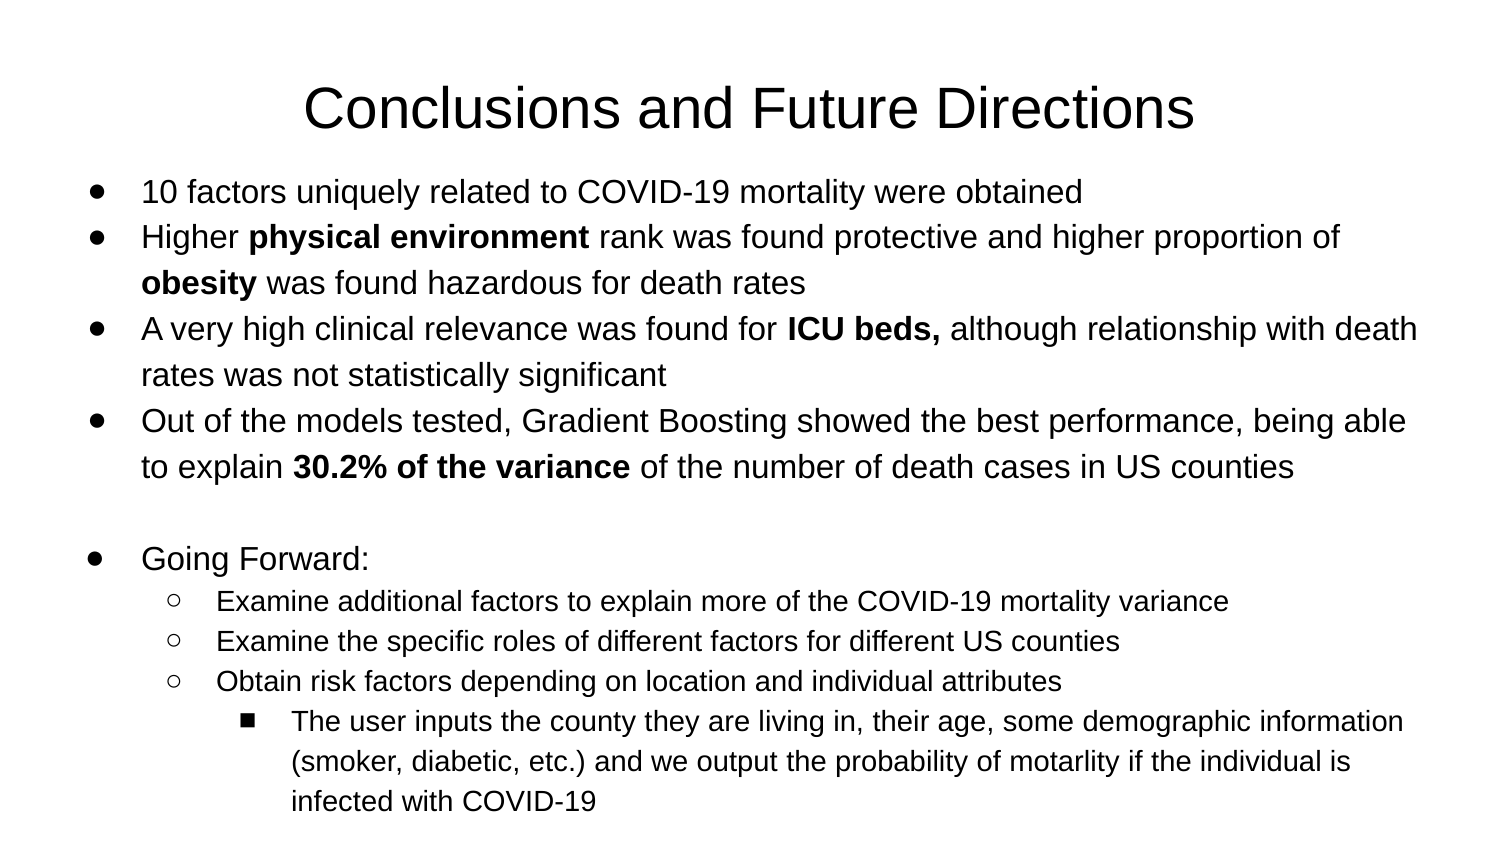

# Conclusions and Future Directions
10 factors uniquely related to COVID-19 mortality were obtained
Higher physical environment rank was found protective and higher proportion of obesity was found hazardous for death rates
A very high clinical relevance was found for ICU beds, although relationship with death rates was not statistically significant
Out of the models tested, Gradient Boosting showed the best performance, being able to explain 30.2% of the variance of the number of death cases in US counties
Going Forward:
Examine additional factors to explain more of the COVID-19 mortality variance
Examine the specific roles of different factors for different US counties
Obtain risk factors depending on location and individual attributes
The user inputs the county they are living in, their age, some demographic information (smoker, diabetic, etc.) and we output the probability of motarlity if the individual is infected with COVID-19